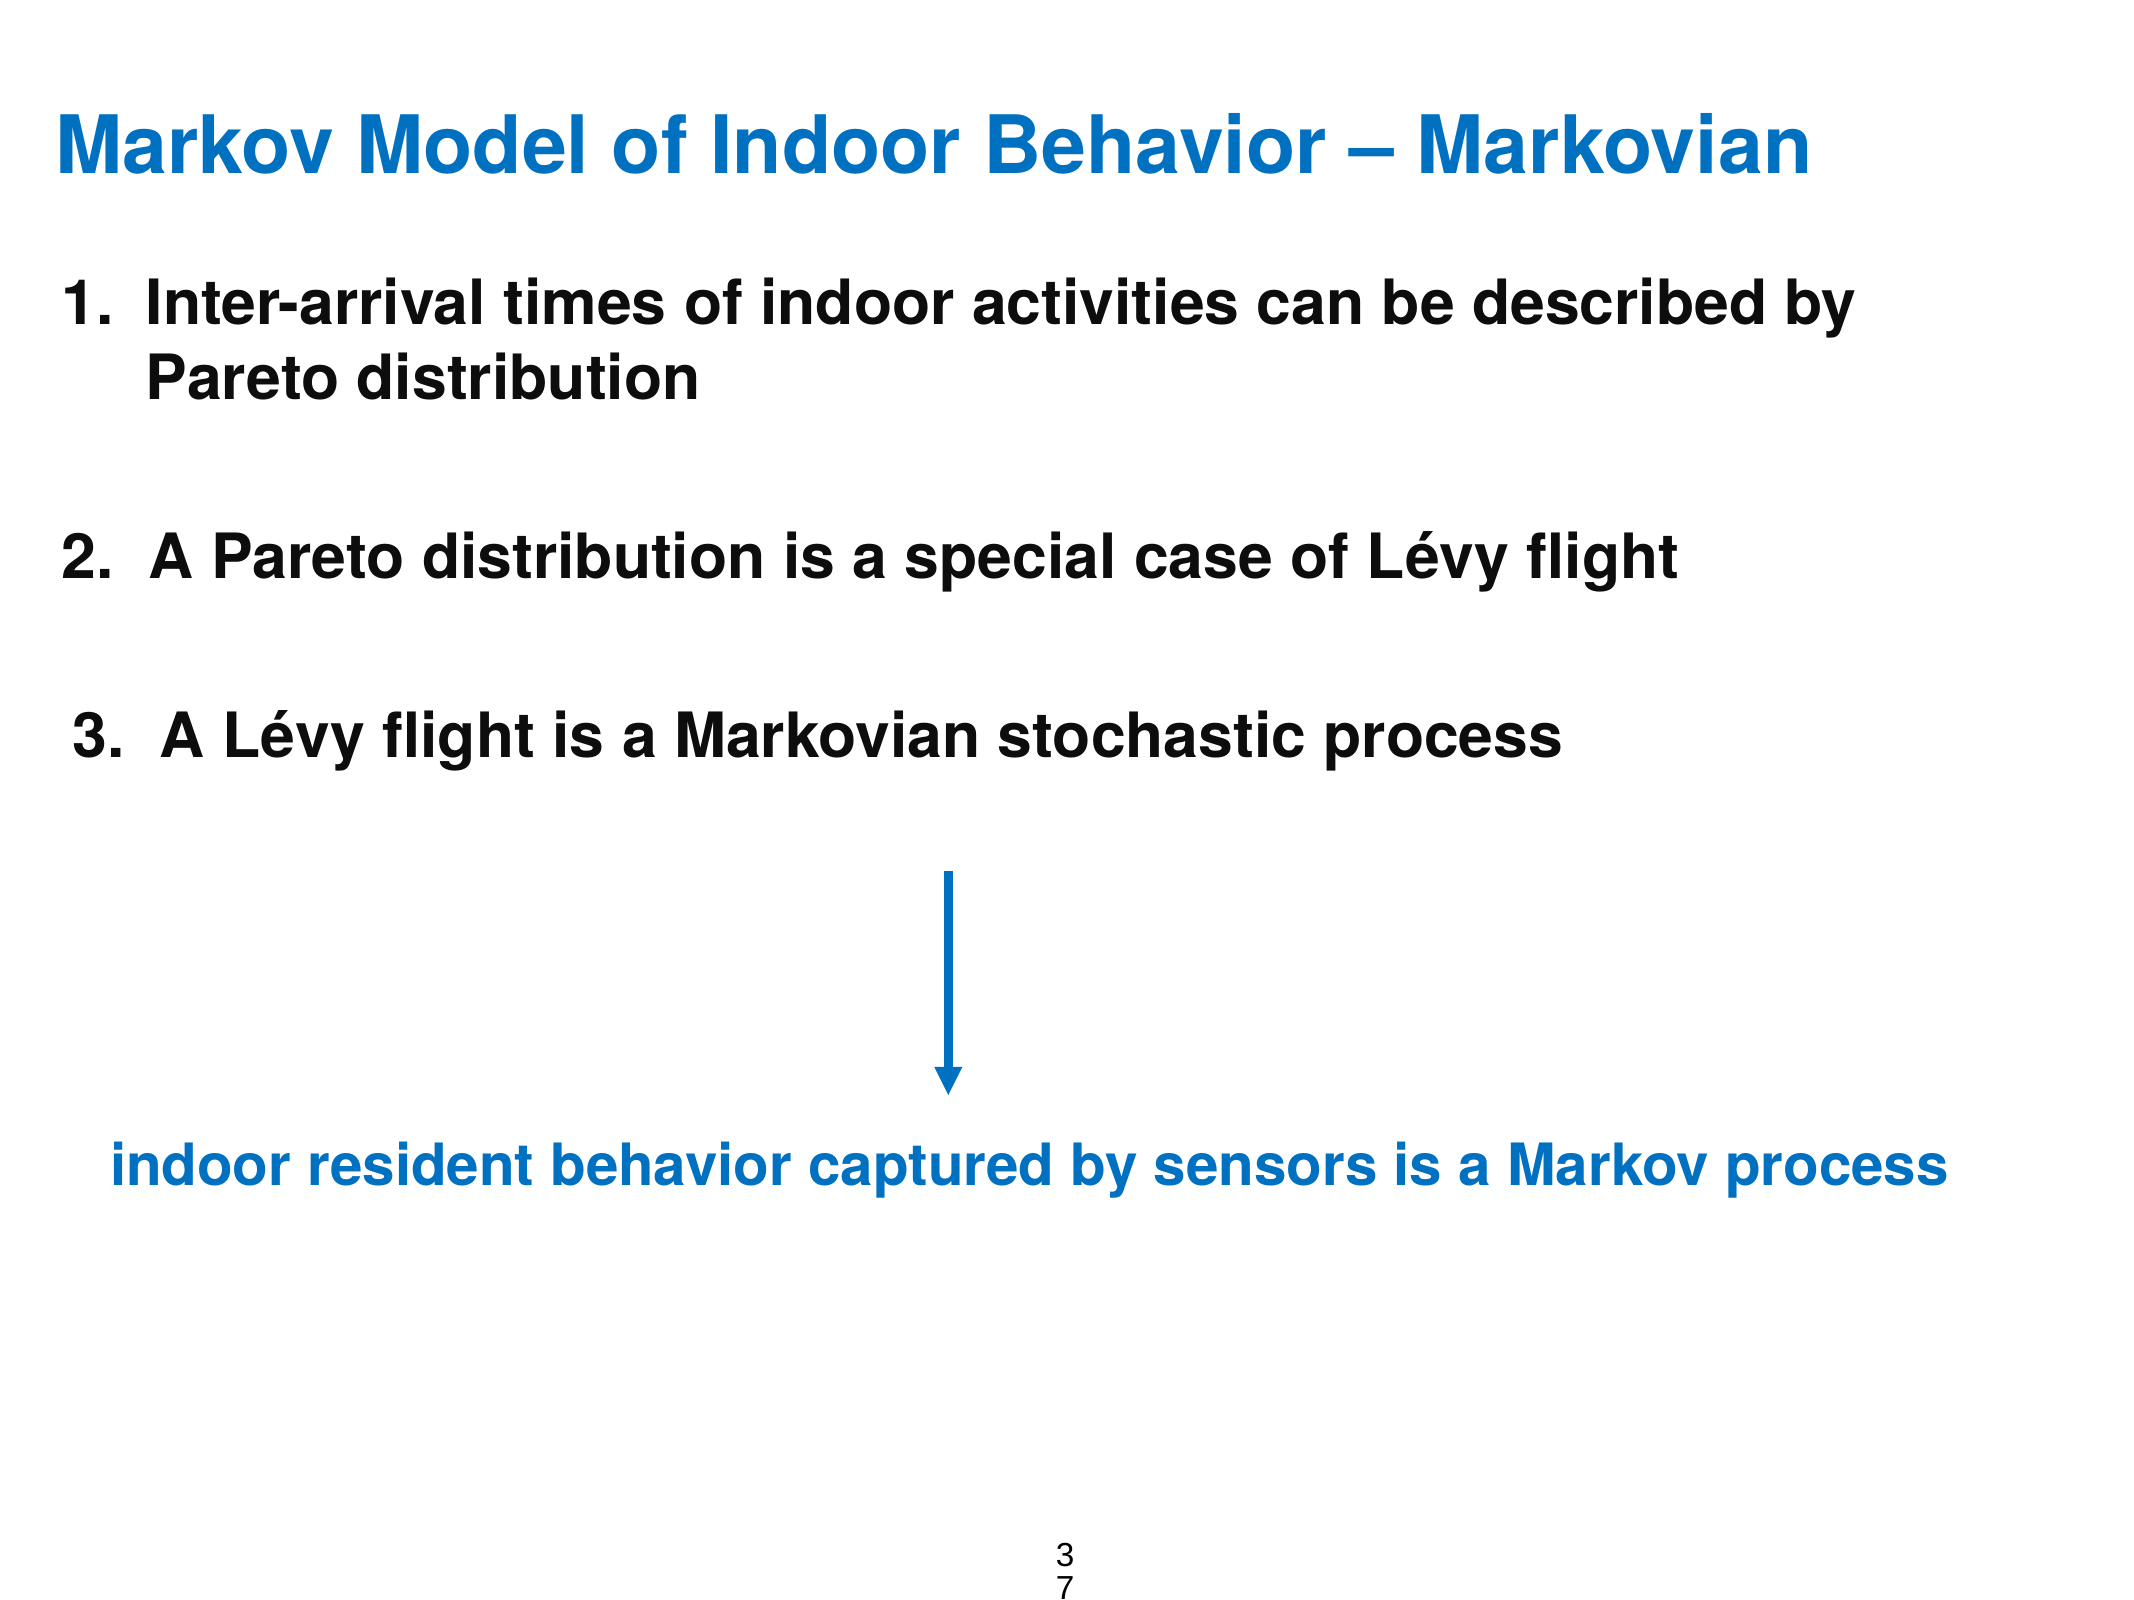

Markov Model of Indoor Behavior – Markovian

Inter-arrival times of indoor activities can be described by Pareto distribution

2.  A Pareto distribution is a special case of Lévy flight

3.  A Lévy flight is a Markovian stochastic process

indoor resident behavior captured by sensors is a Markov process

37